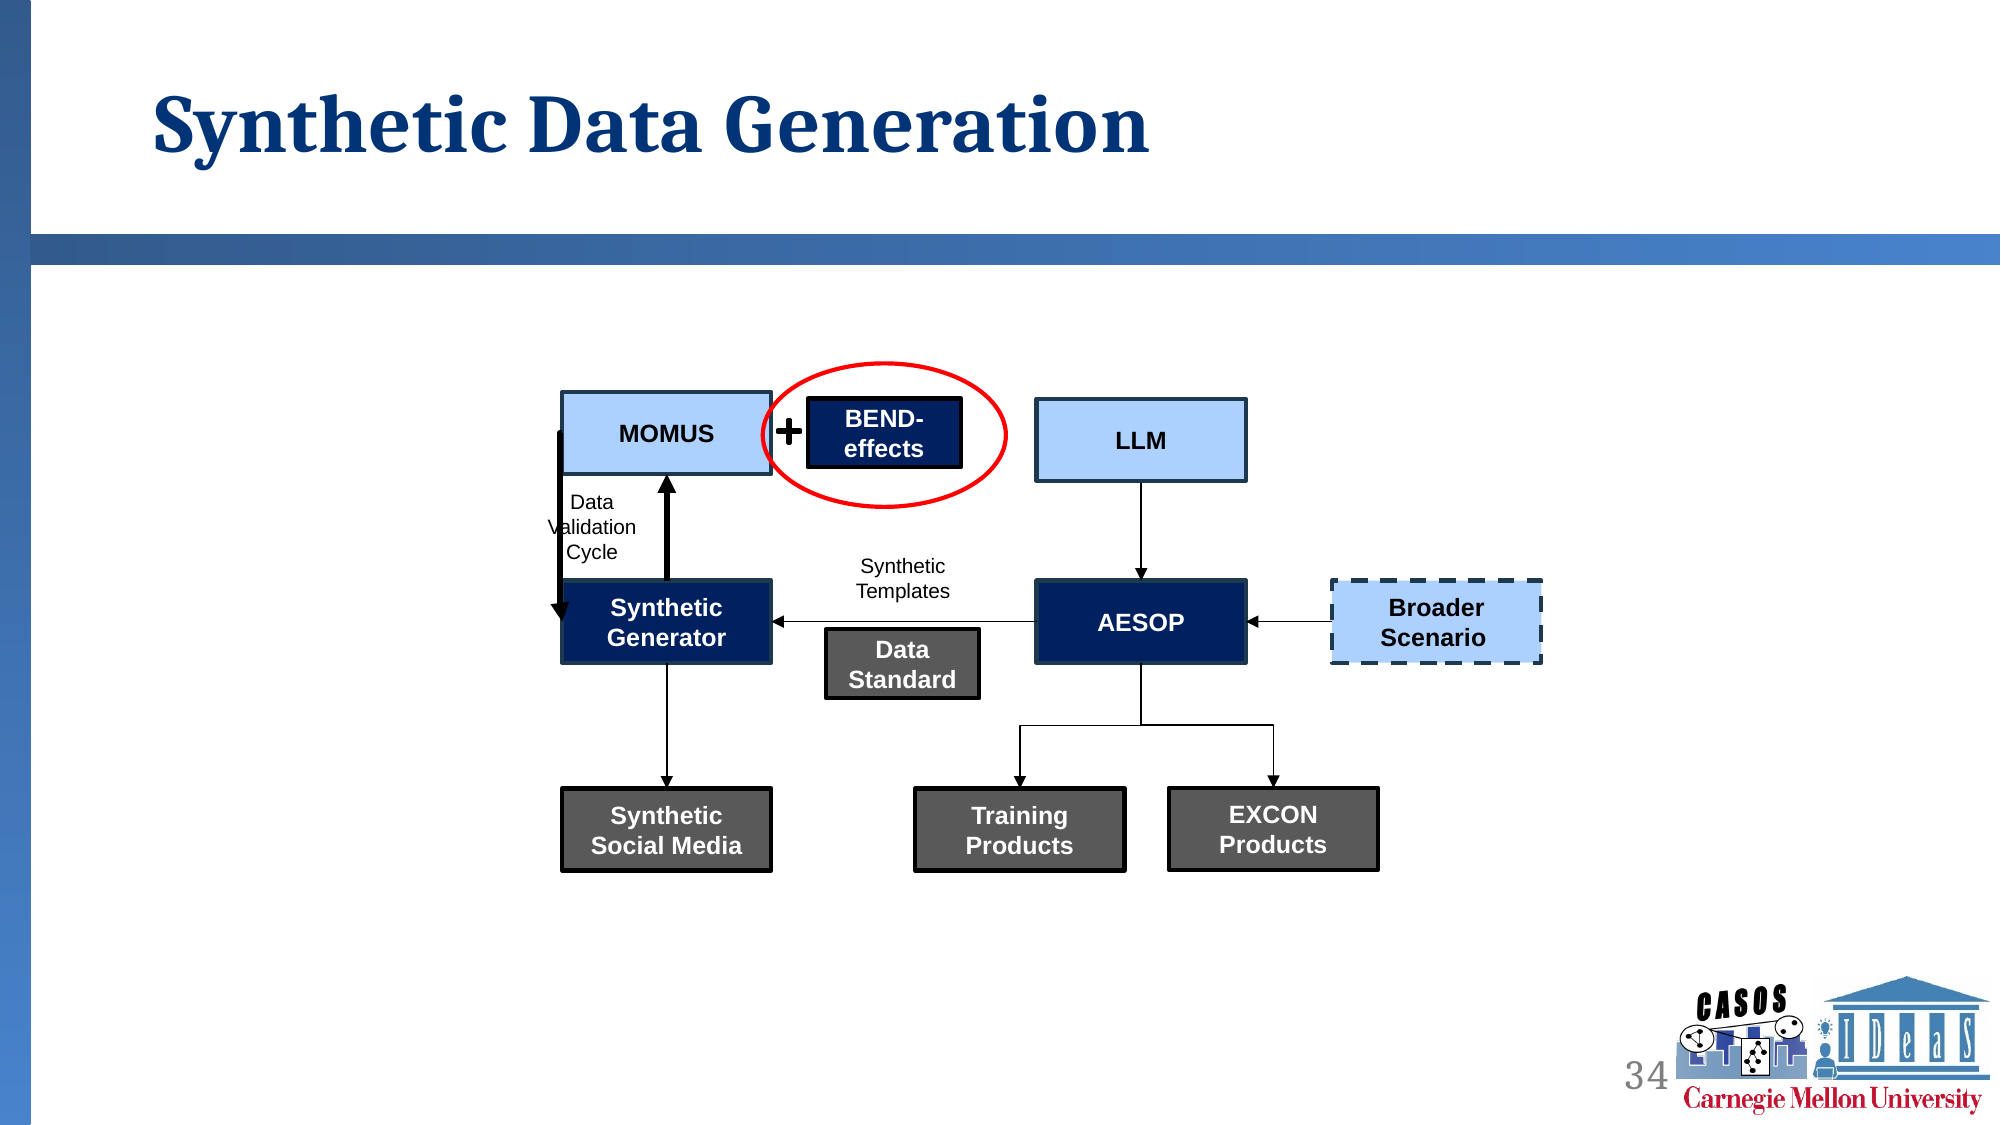

# Synthetic Data Generation

MOMUS
BEND-effects
LLM

Data Validation
Cycle
Synthetic Templates
Synthetic Generator
Broader Scenario
AESOP
Data
Standard
EXCON Products
Synthetic Social Media
Training Products
34